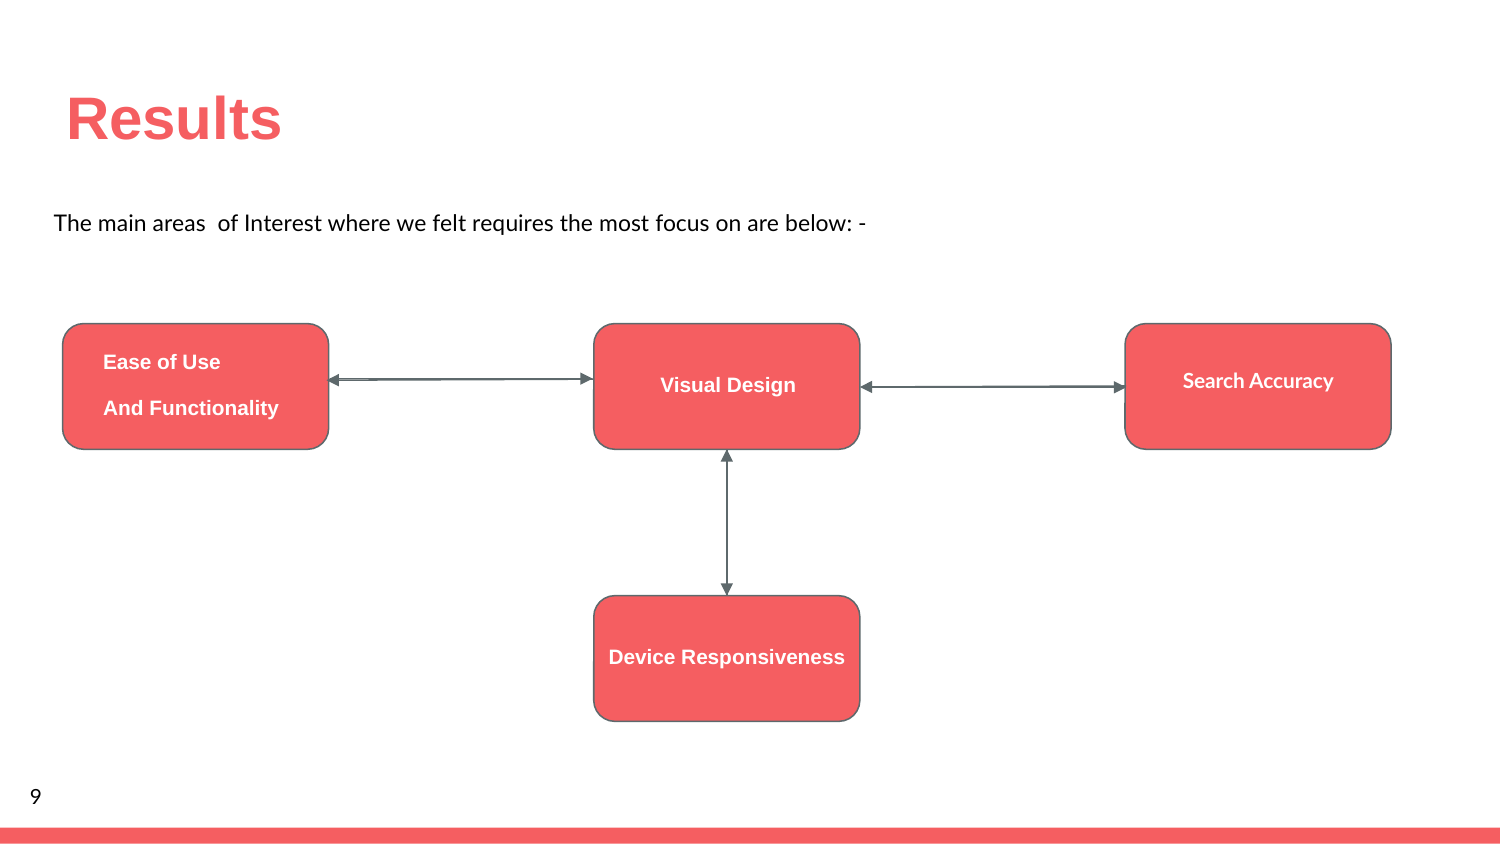

# Results
The main areas  of Interest where we felt requires the most focus on are below: -

Ease of Use
And Functionality

Visual Design

Search Accuracy

Device Responsiveness

9